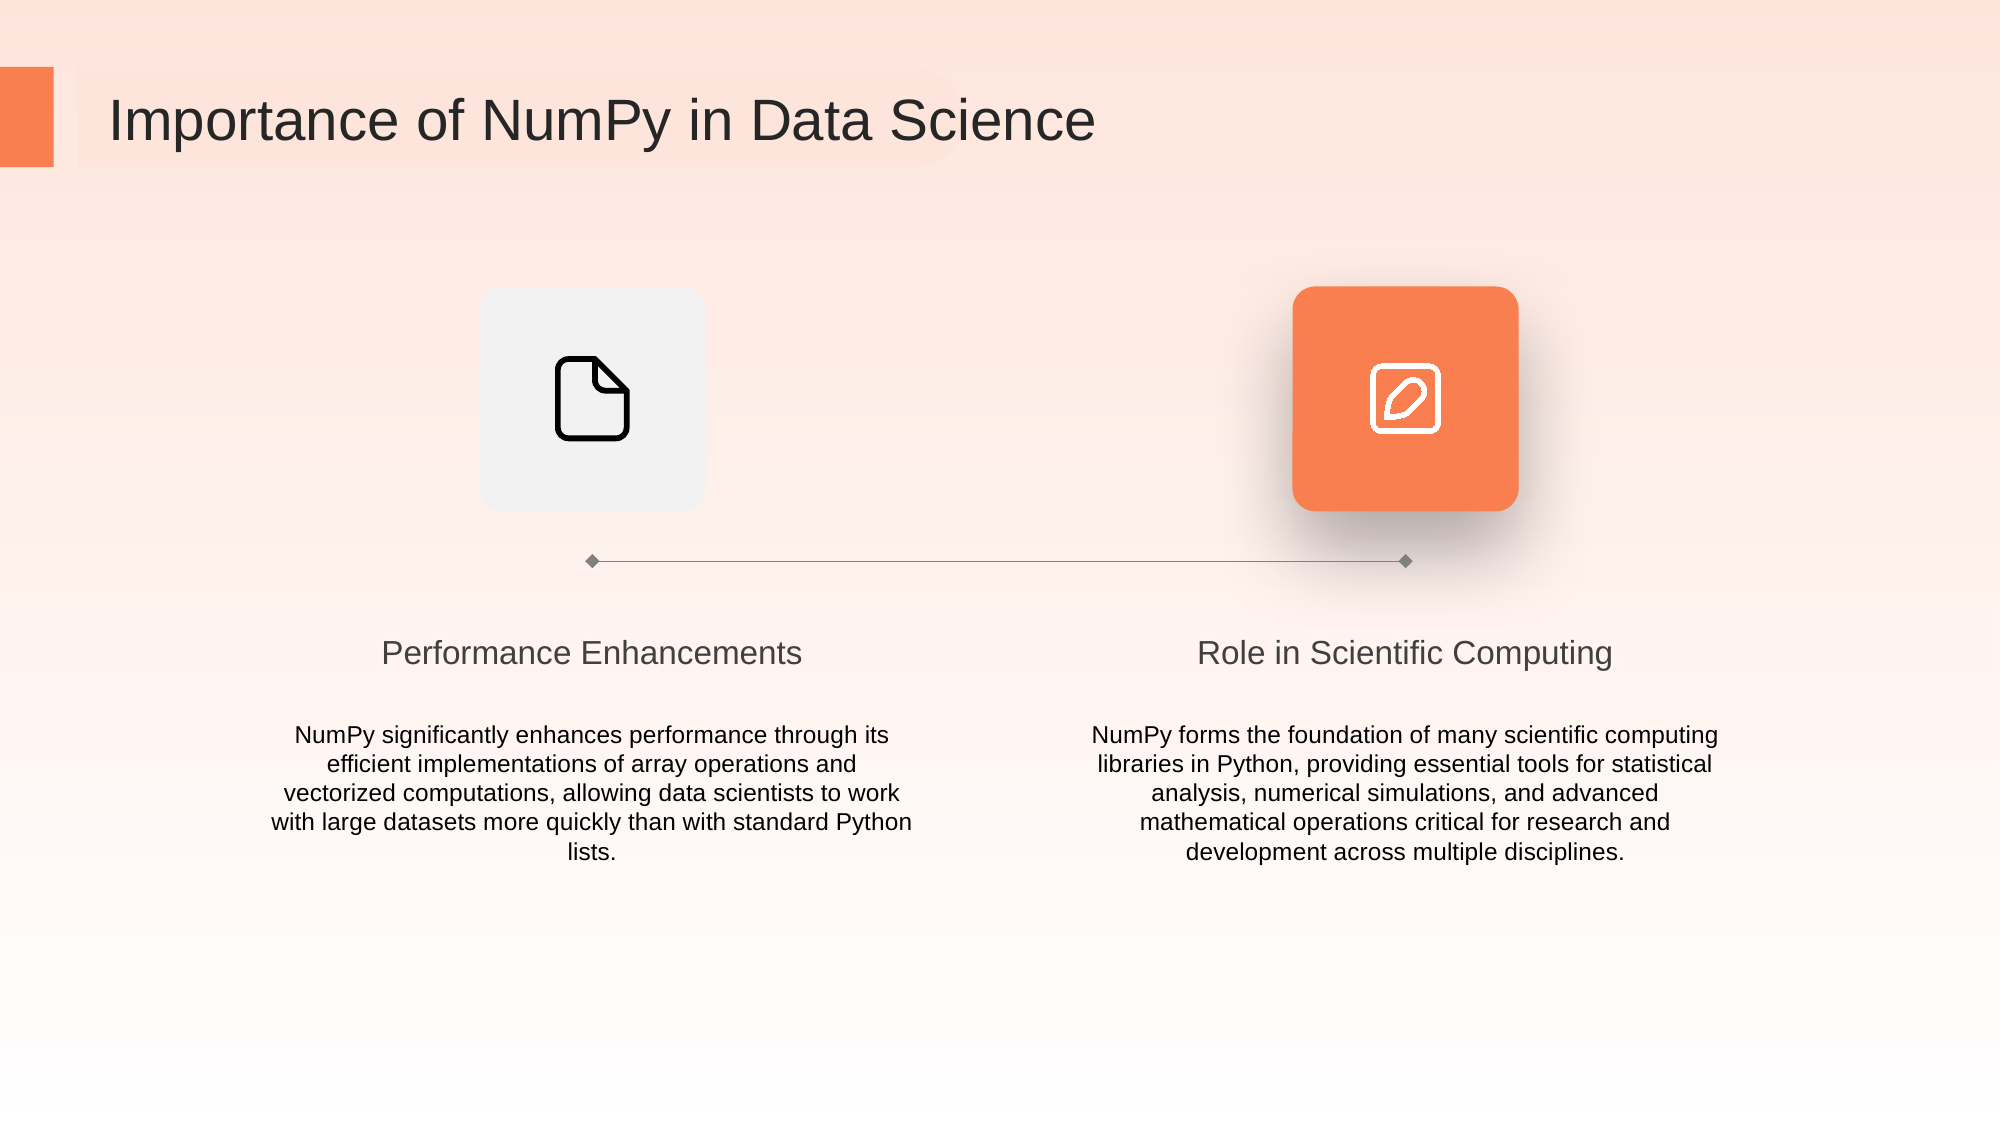

Importance of NumPy in Data Science

Performance Enhancements
Role in Scientific Computing
NumPy significantly enhances performance through its efficient implementations of array operations and vectorized computations, allowing data scientists to work with large datasets more quickly than with standard Python lists.
NumPy forms the foundation of many scientific computing libraries in Python, providing essential tools for statistical analysis, numerical simulations, and advanced mathematical operations critical for research and development across multiple disciplines.